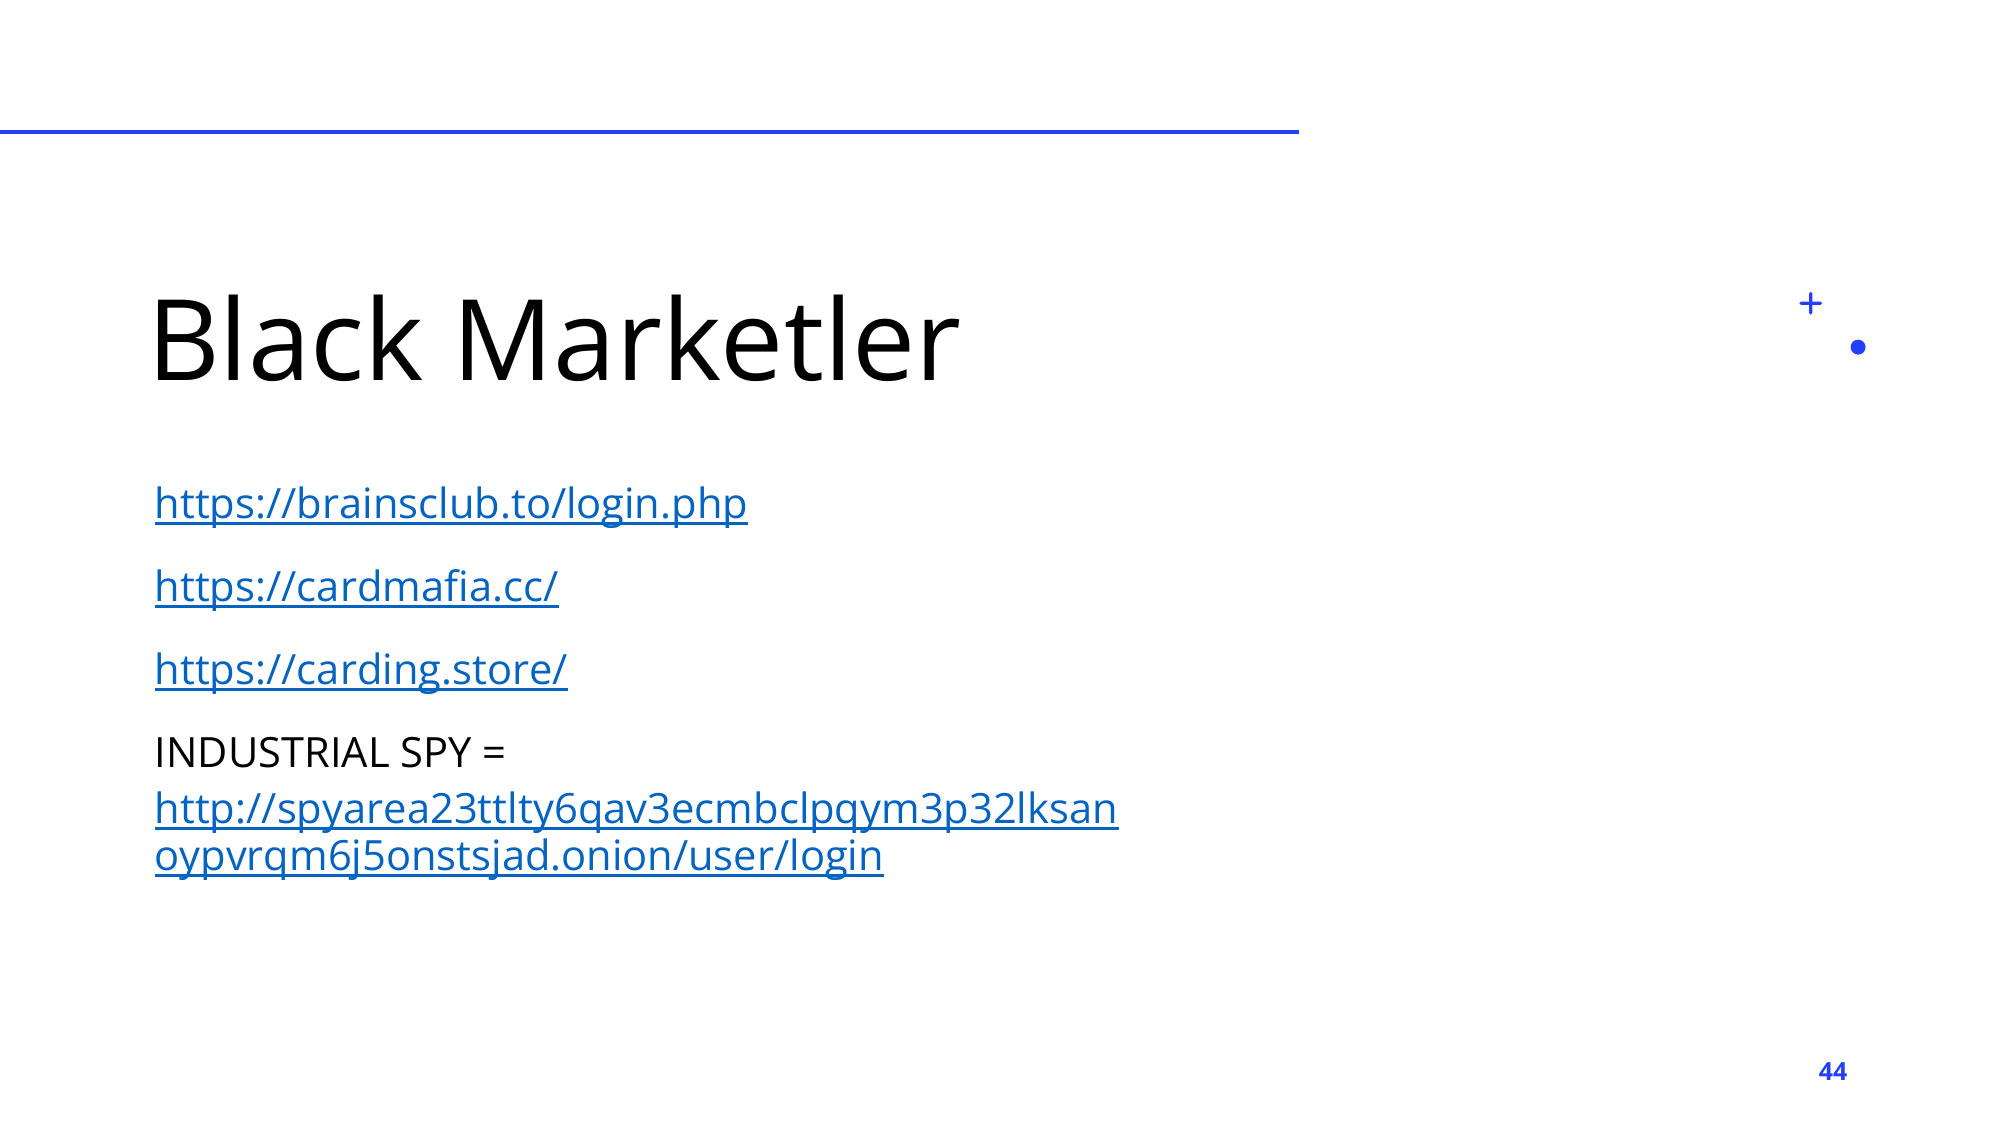

# Black Marketler
https://brainsclub.to/login.php
https://cardmafia.cc/
https://carding.store/
INDUSTRIAL SPY = http://spyarea23ttlty6qav3ecmbclpqym3p32lksanoypvrqm6j5onstsjad.onion/user/login

44